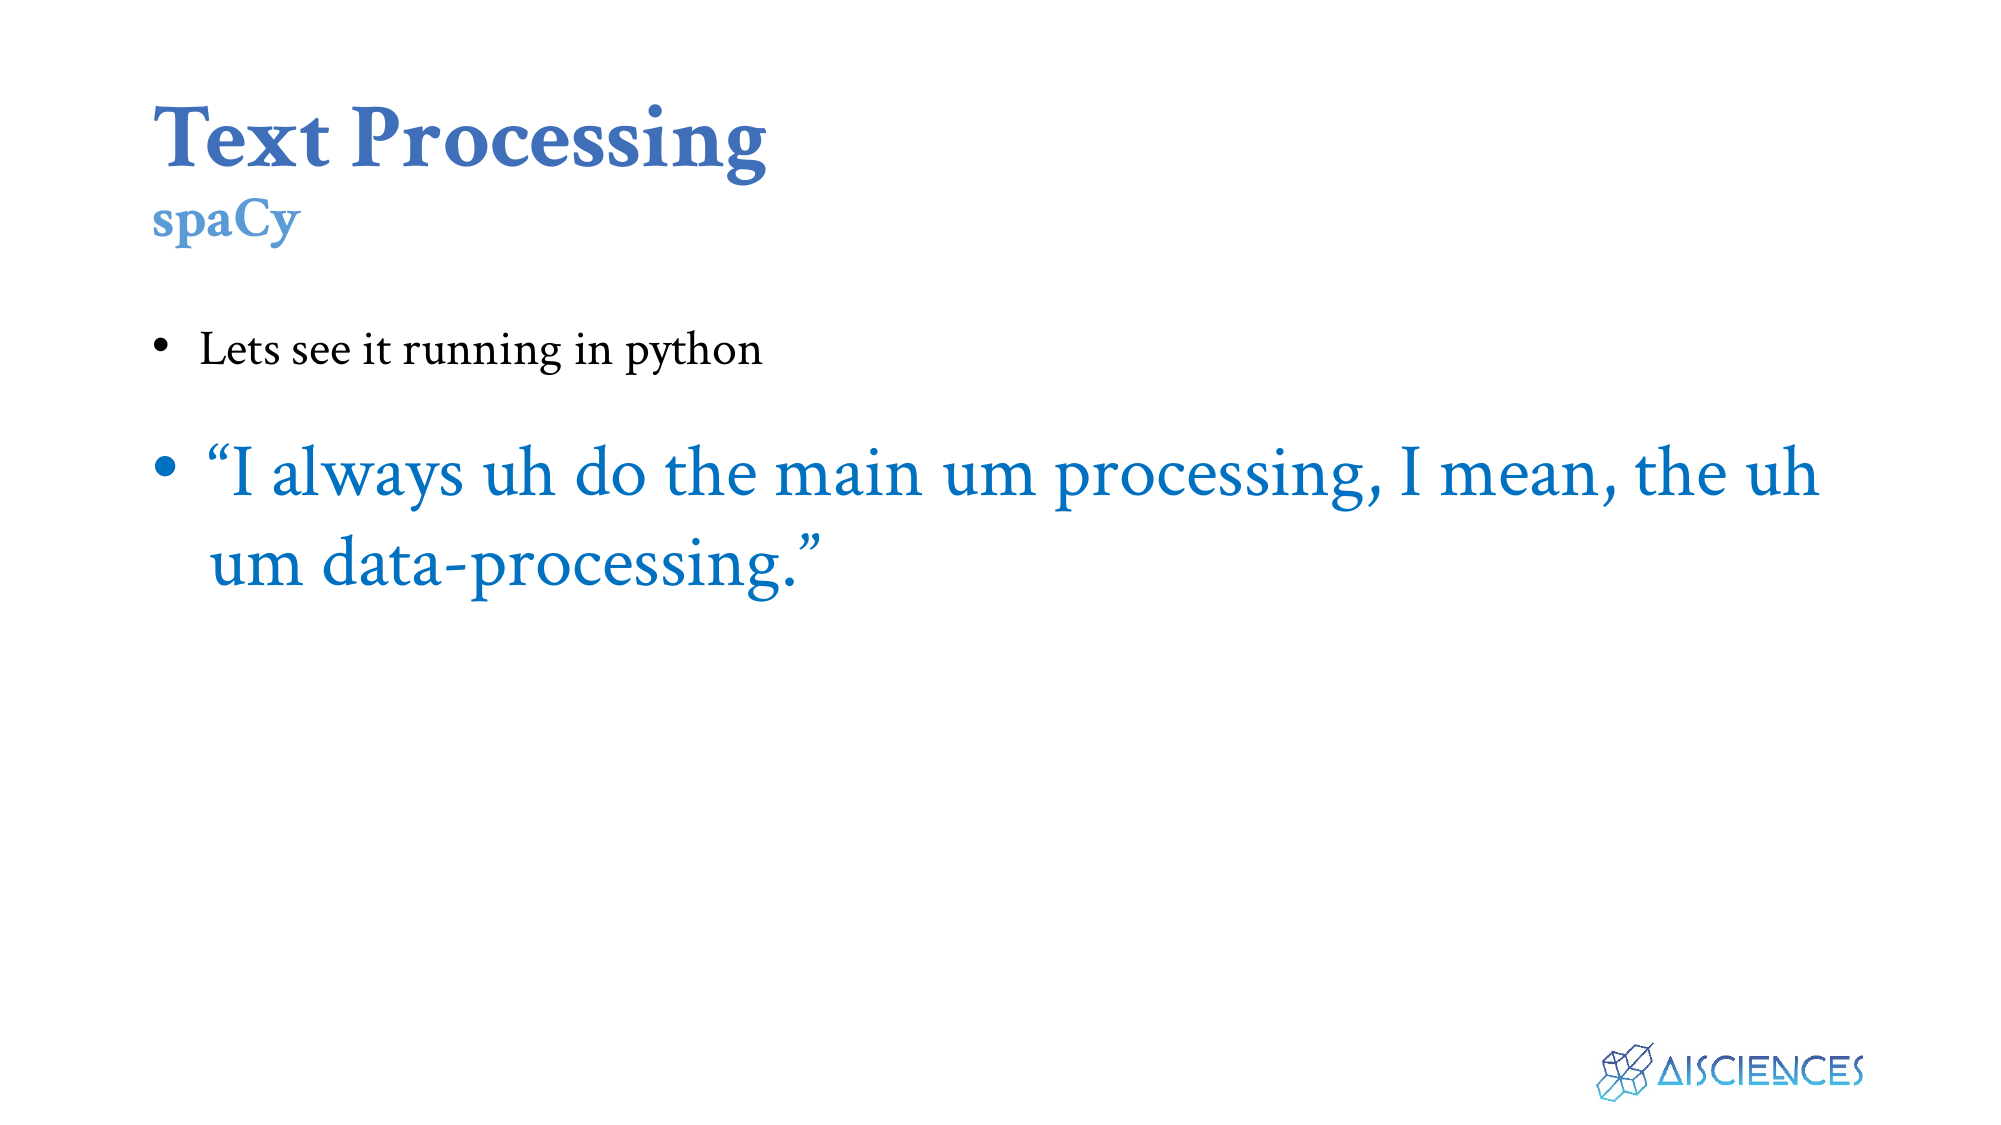

# Text Processing spaCy
Lets see it running in python
“I always uh do the main um processing, I mean, the uh um data-processing.”